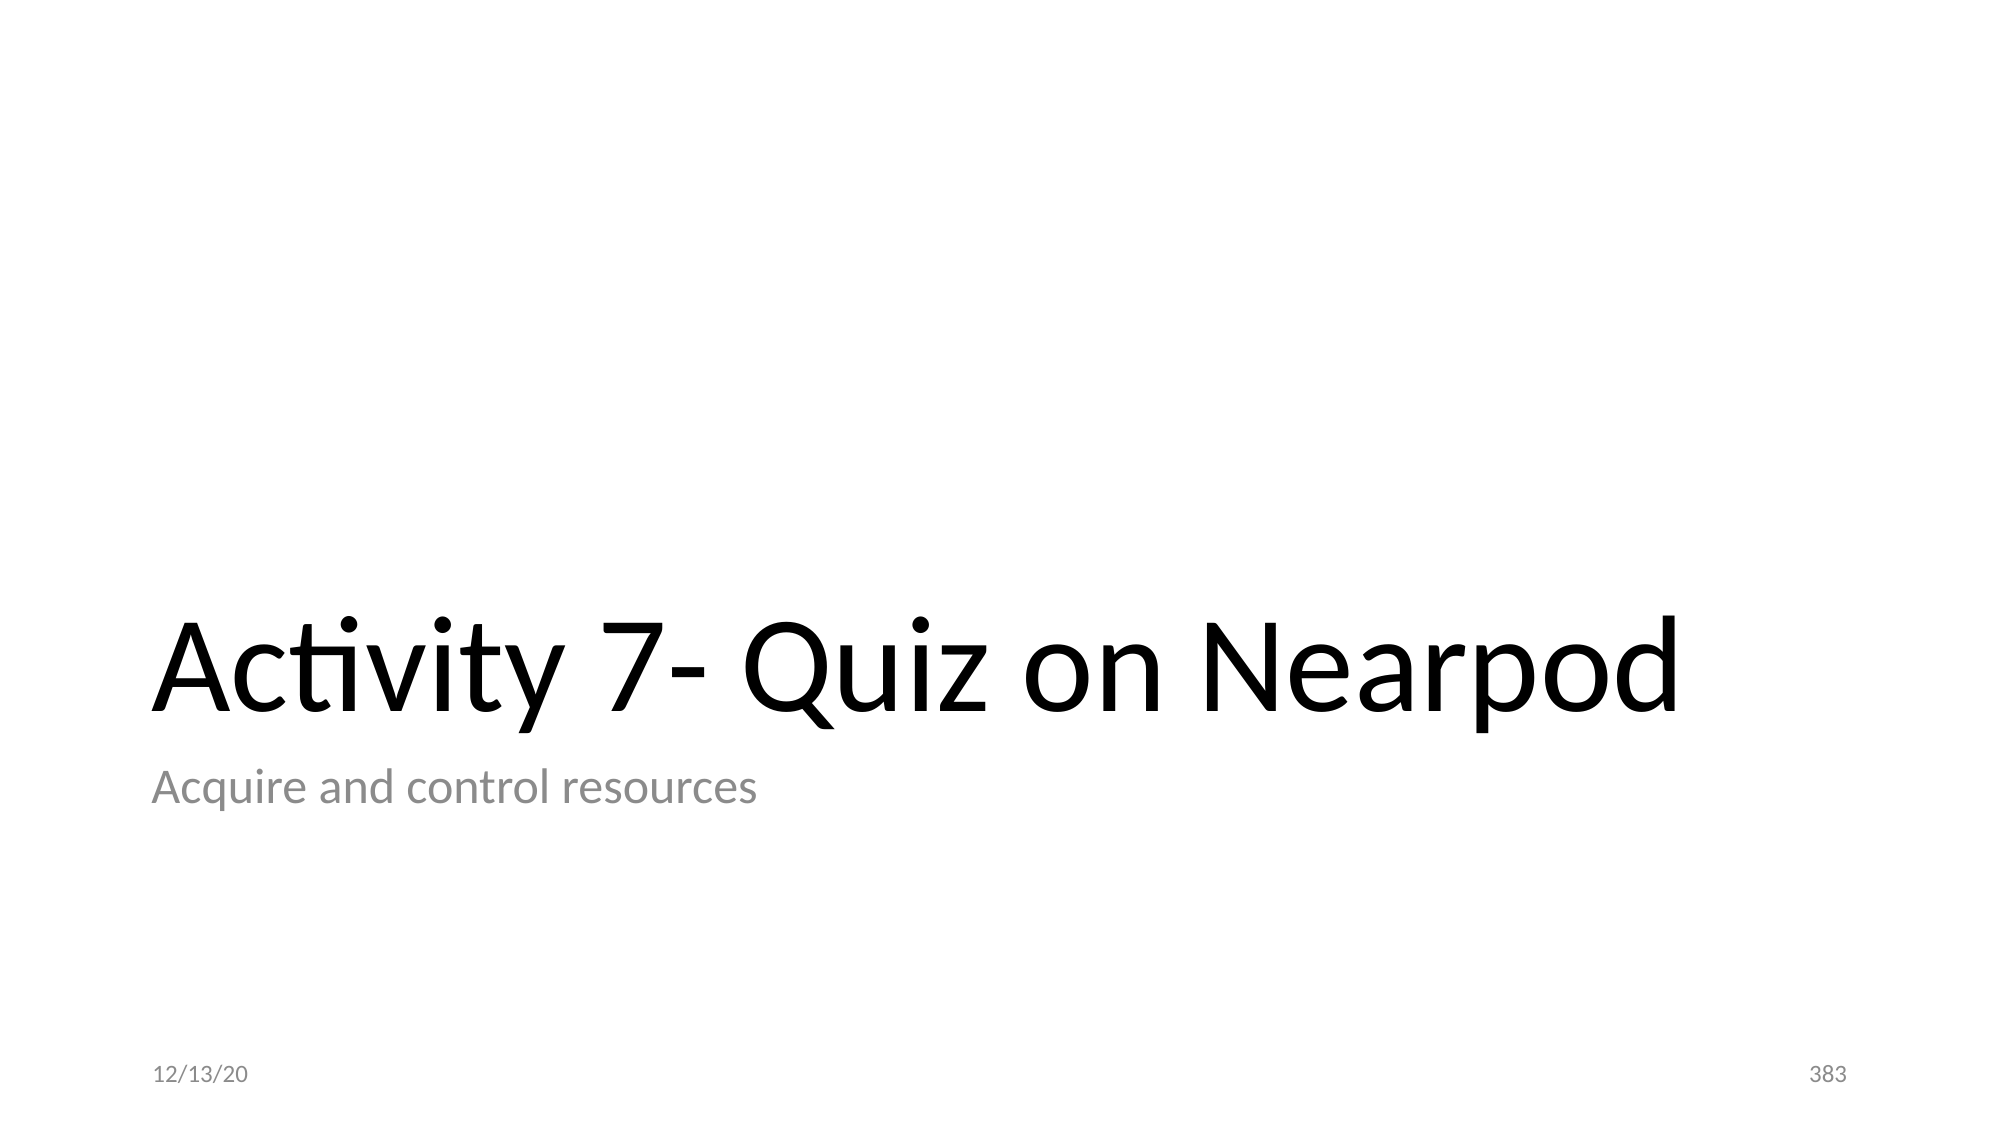

# Activity 7- Quiz on Nearpod
Acquire and control resources
12/13/20
383